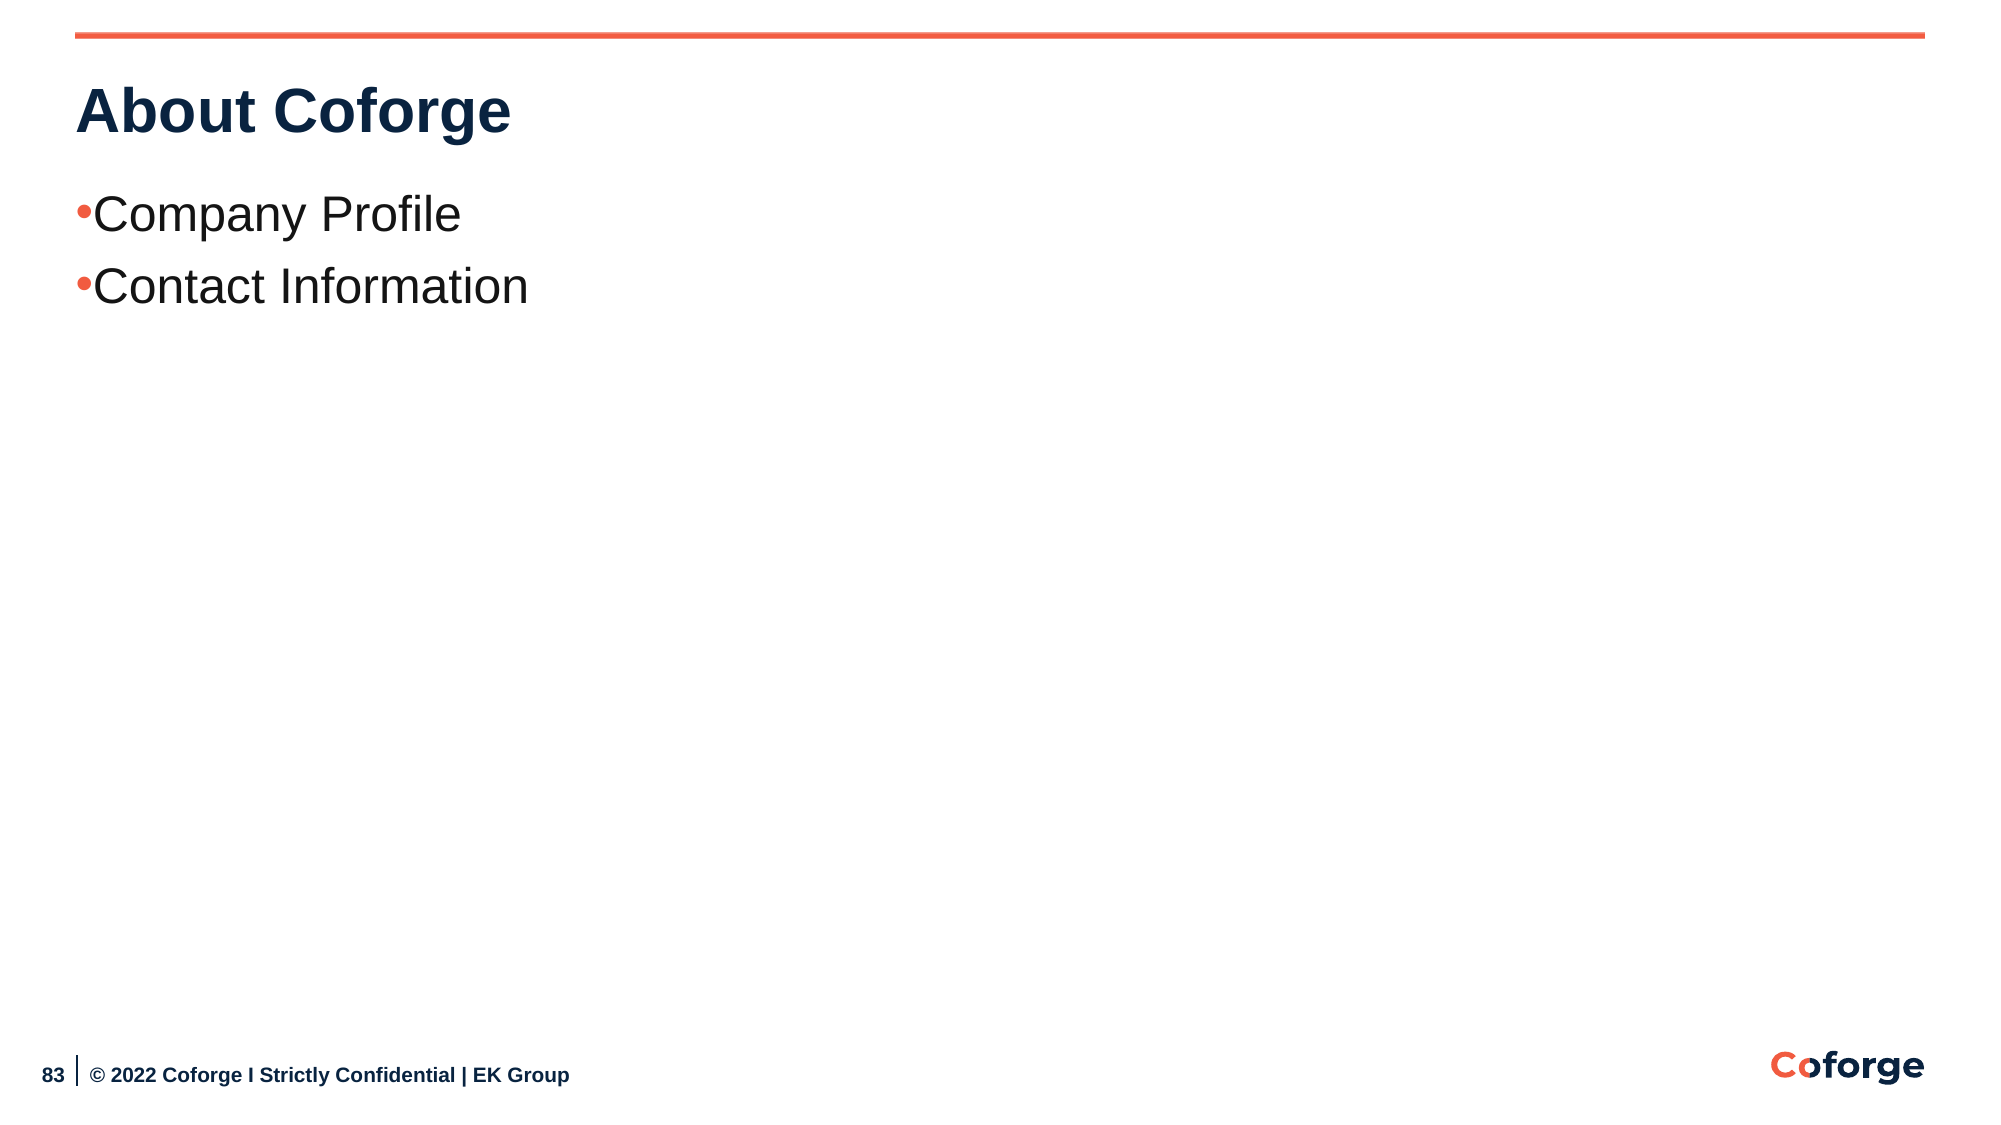

# About Coforge
Company Profile
Contact Information
83
© 2022 Coforge I Strictly Confidential | EK Group